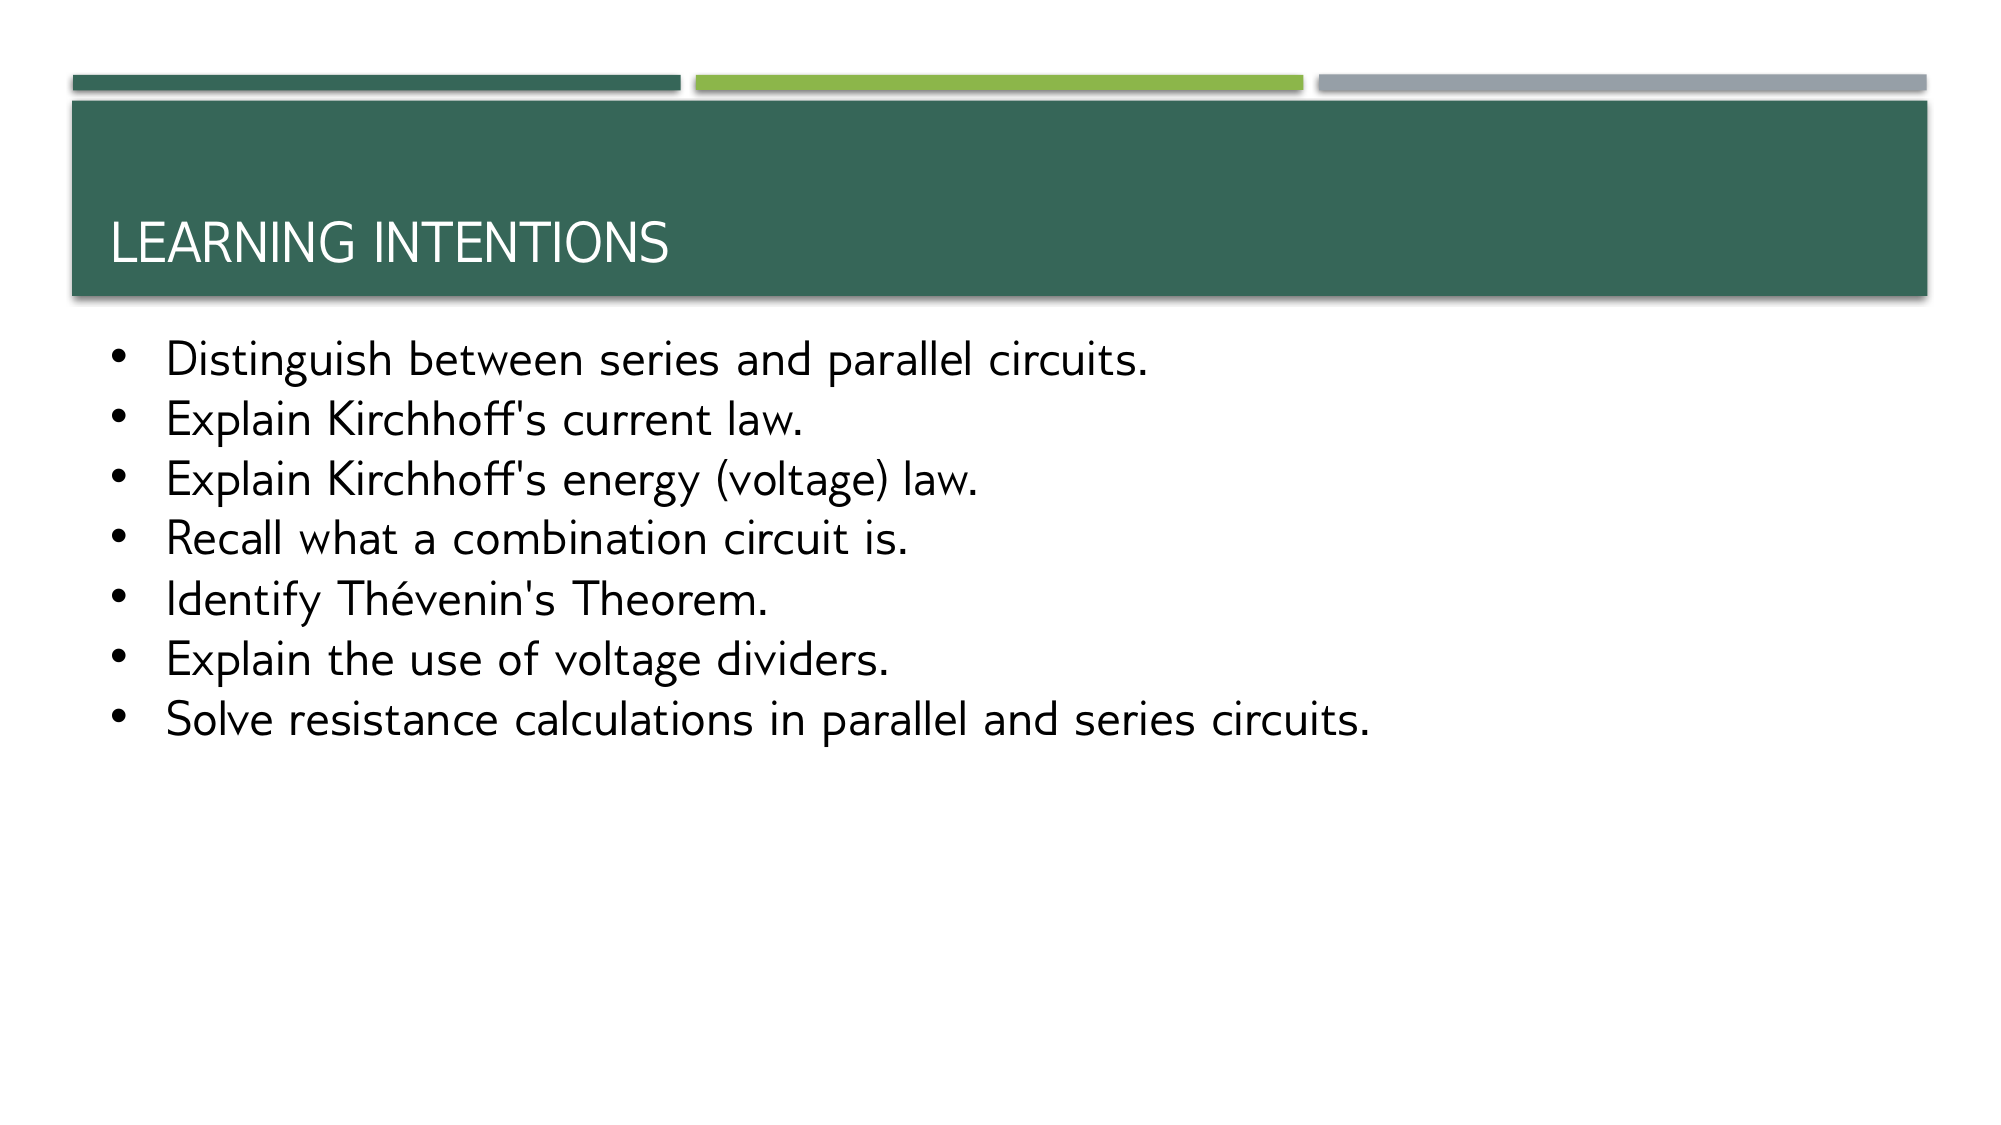

# Learning Intentions
Distinguish between series and parallel circuits.
Explain Kirchhoff's current law.
Explain Kirchhoff's energy (voltage) law.
Recall what a combination circuit is.
Identify Thévenin's Theorem.
Explain the use of voltage dividers.
Solve resistance calculations in parallel and series circuits.